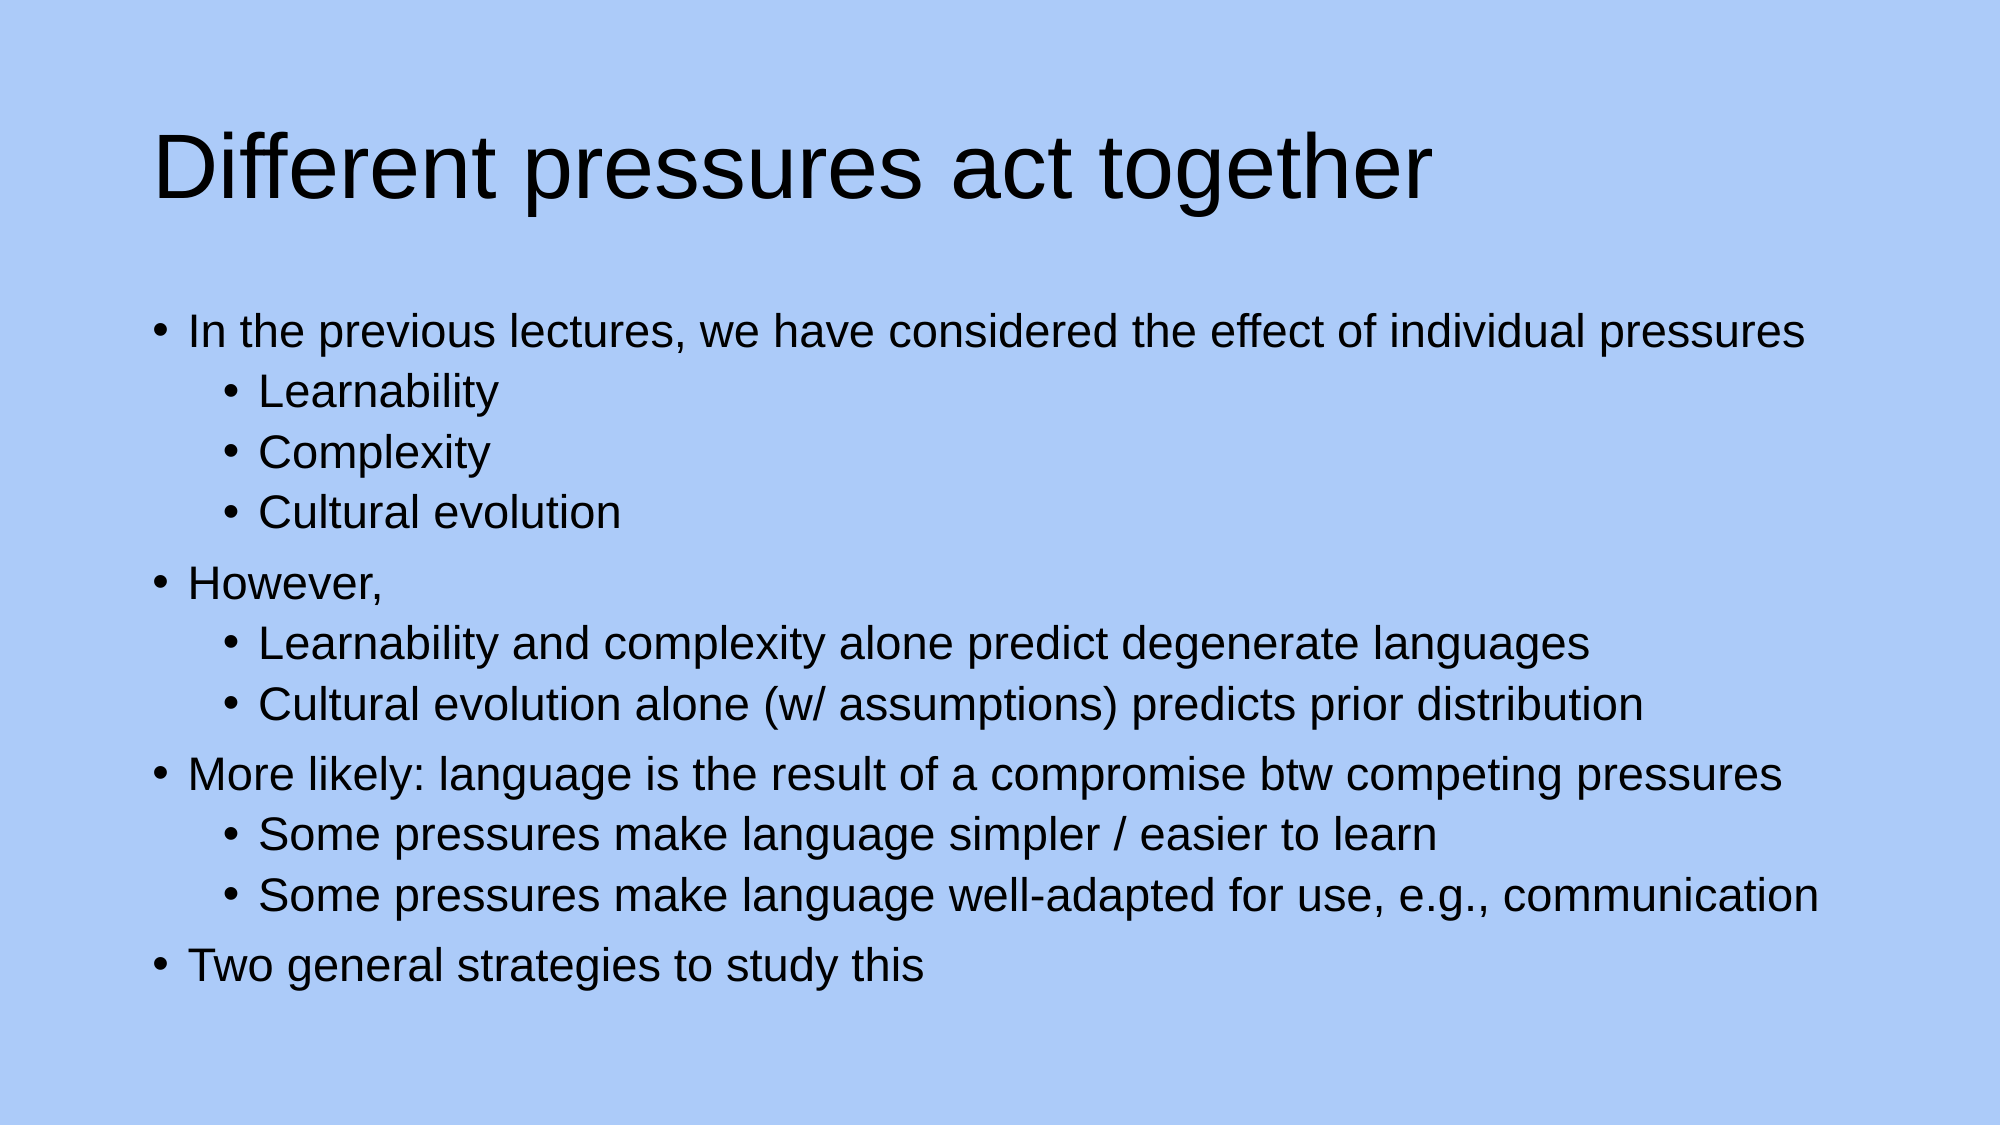

# Different pressures act together
In the previous lectures, we have considered the effect of individual pressures
Learnability
Complexity
Cultural evolution
However,
Learnability and complexity alone predict degenerate languages
Cultural evolution alone (w/ assumptions) predicts prior distribution
More likely: language is the result of a compromise btw competing pressures
Some pressures make language simpler / easier to learn
Some pressures make language well-adapted for use, e.g., communication
Two general strategies to study this